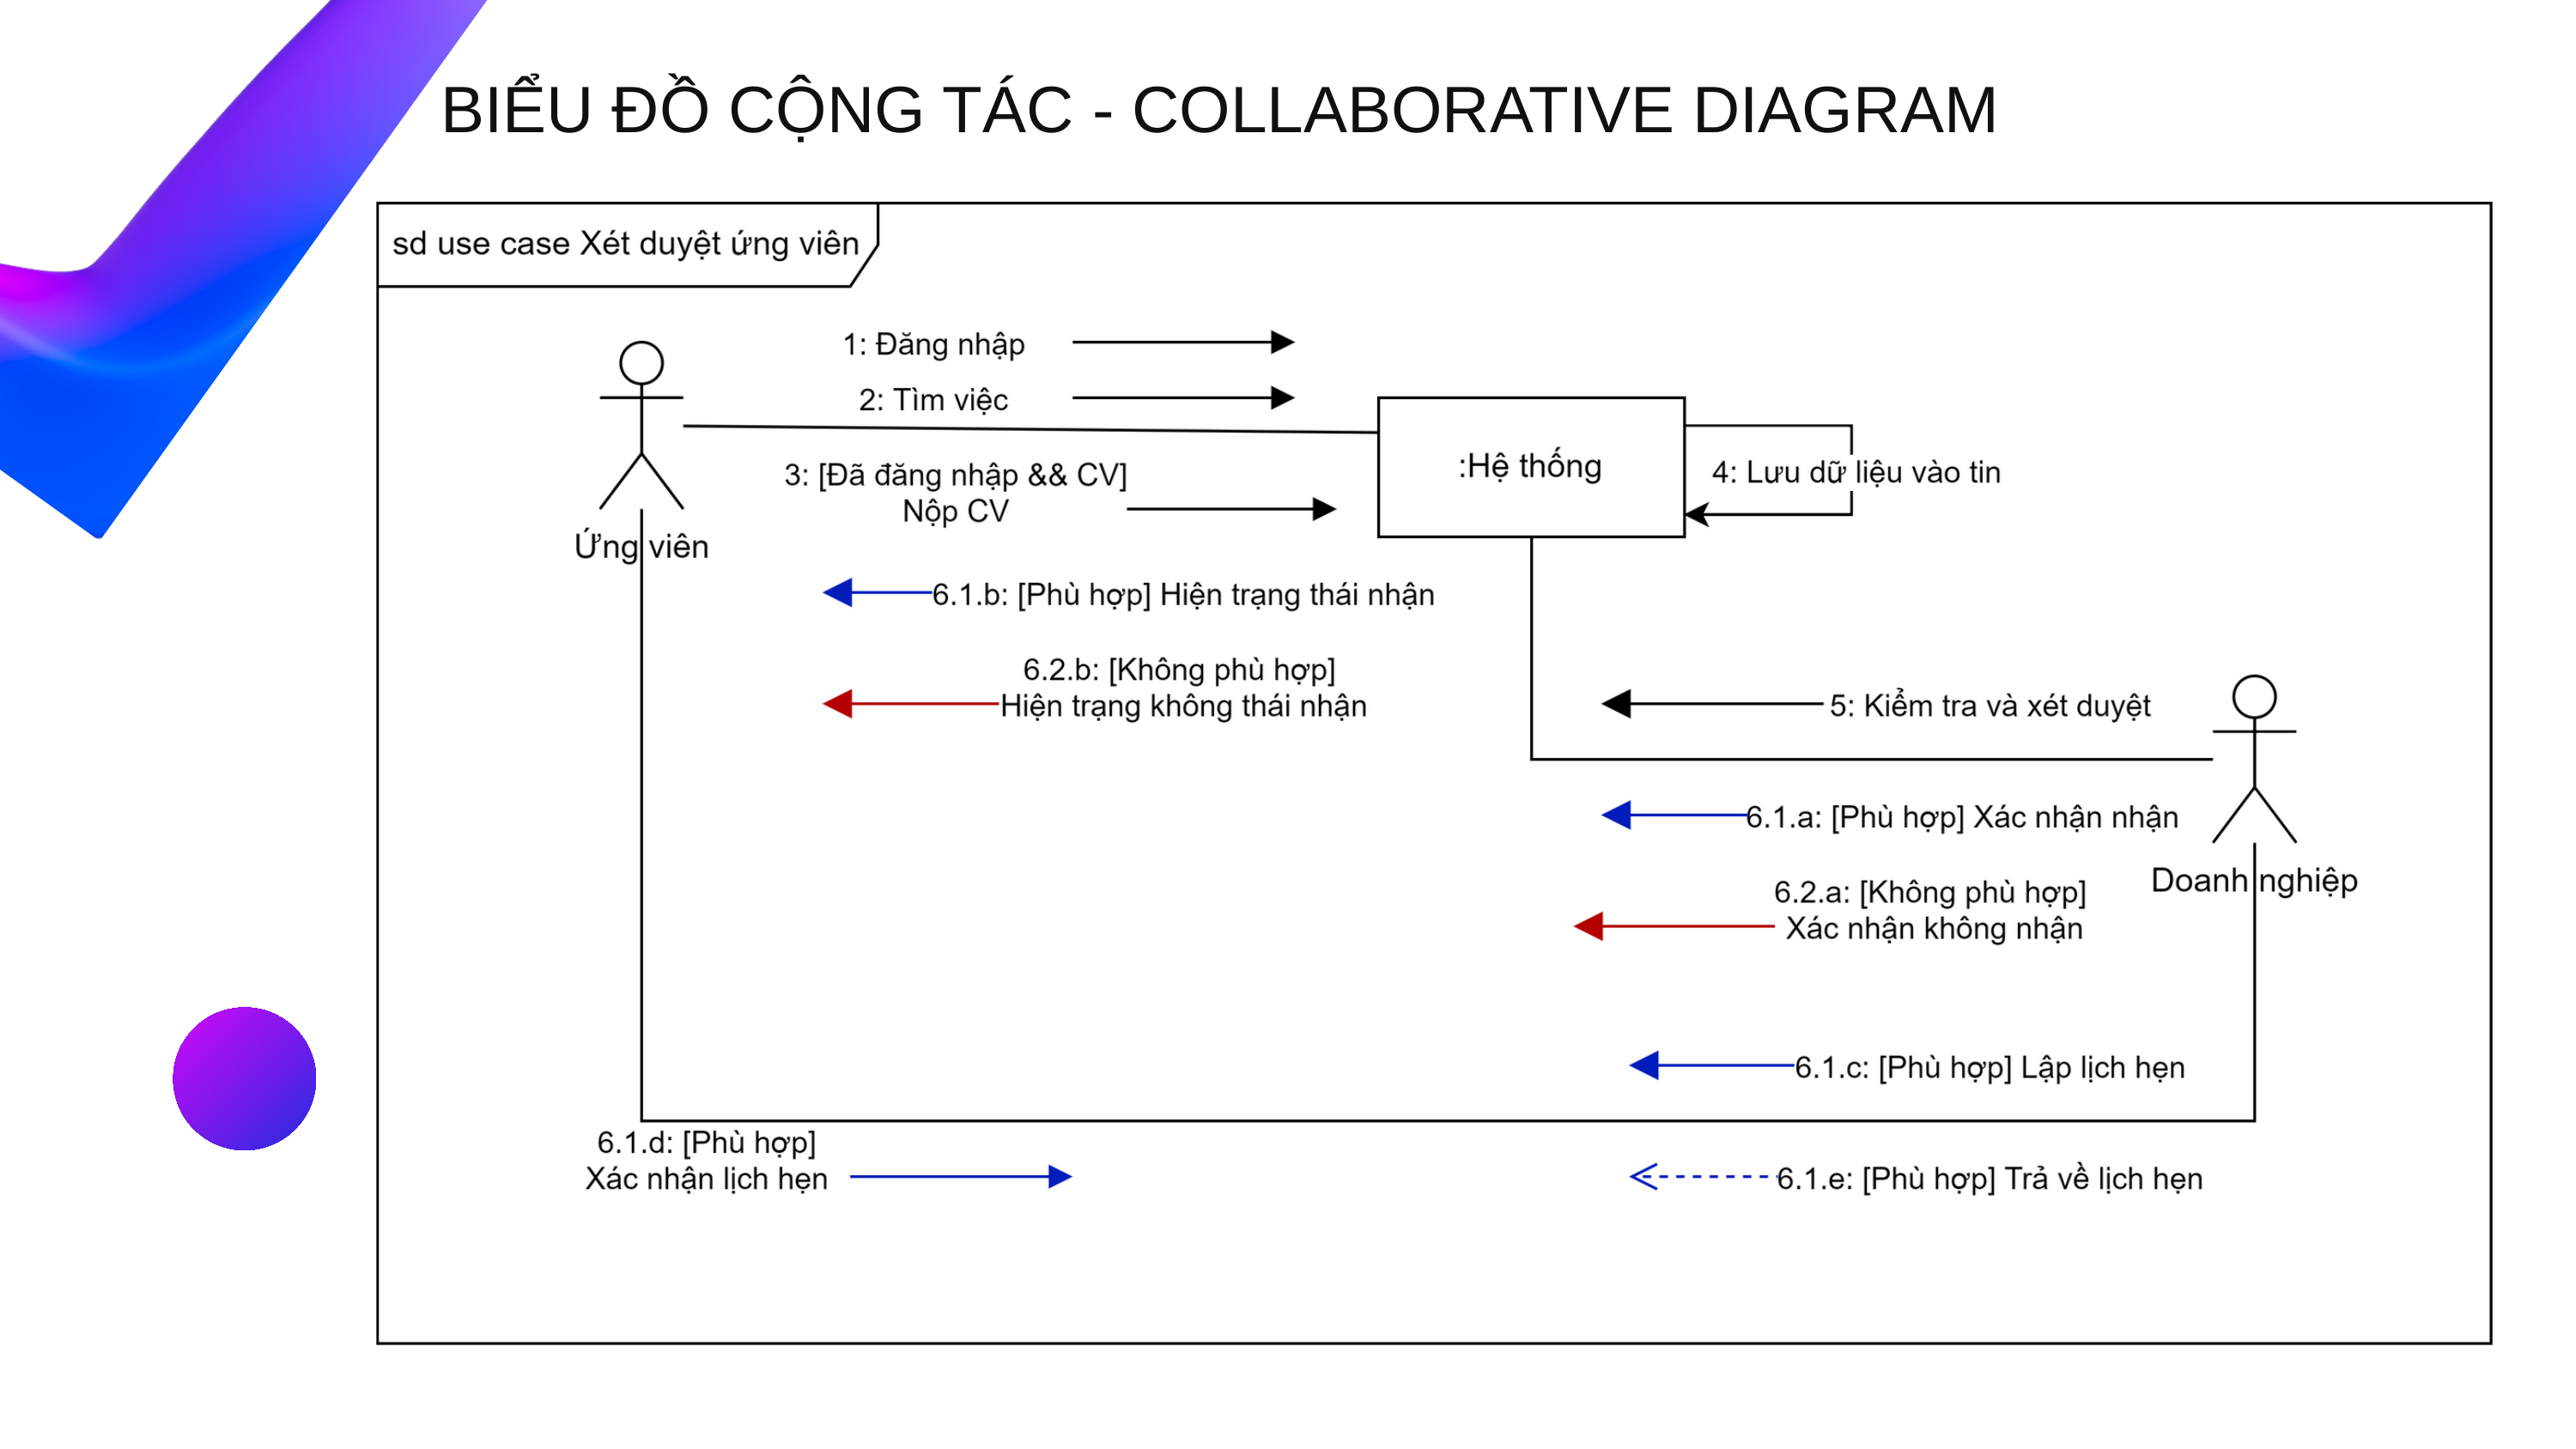

BIỂU ĐỒ CỘNG TÁC - COLLABORATIVE DIAGRAM